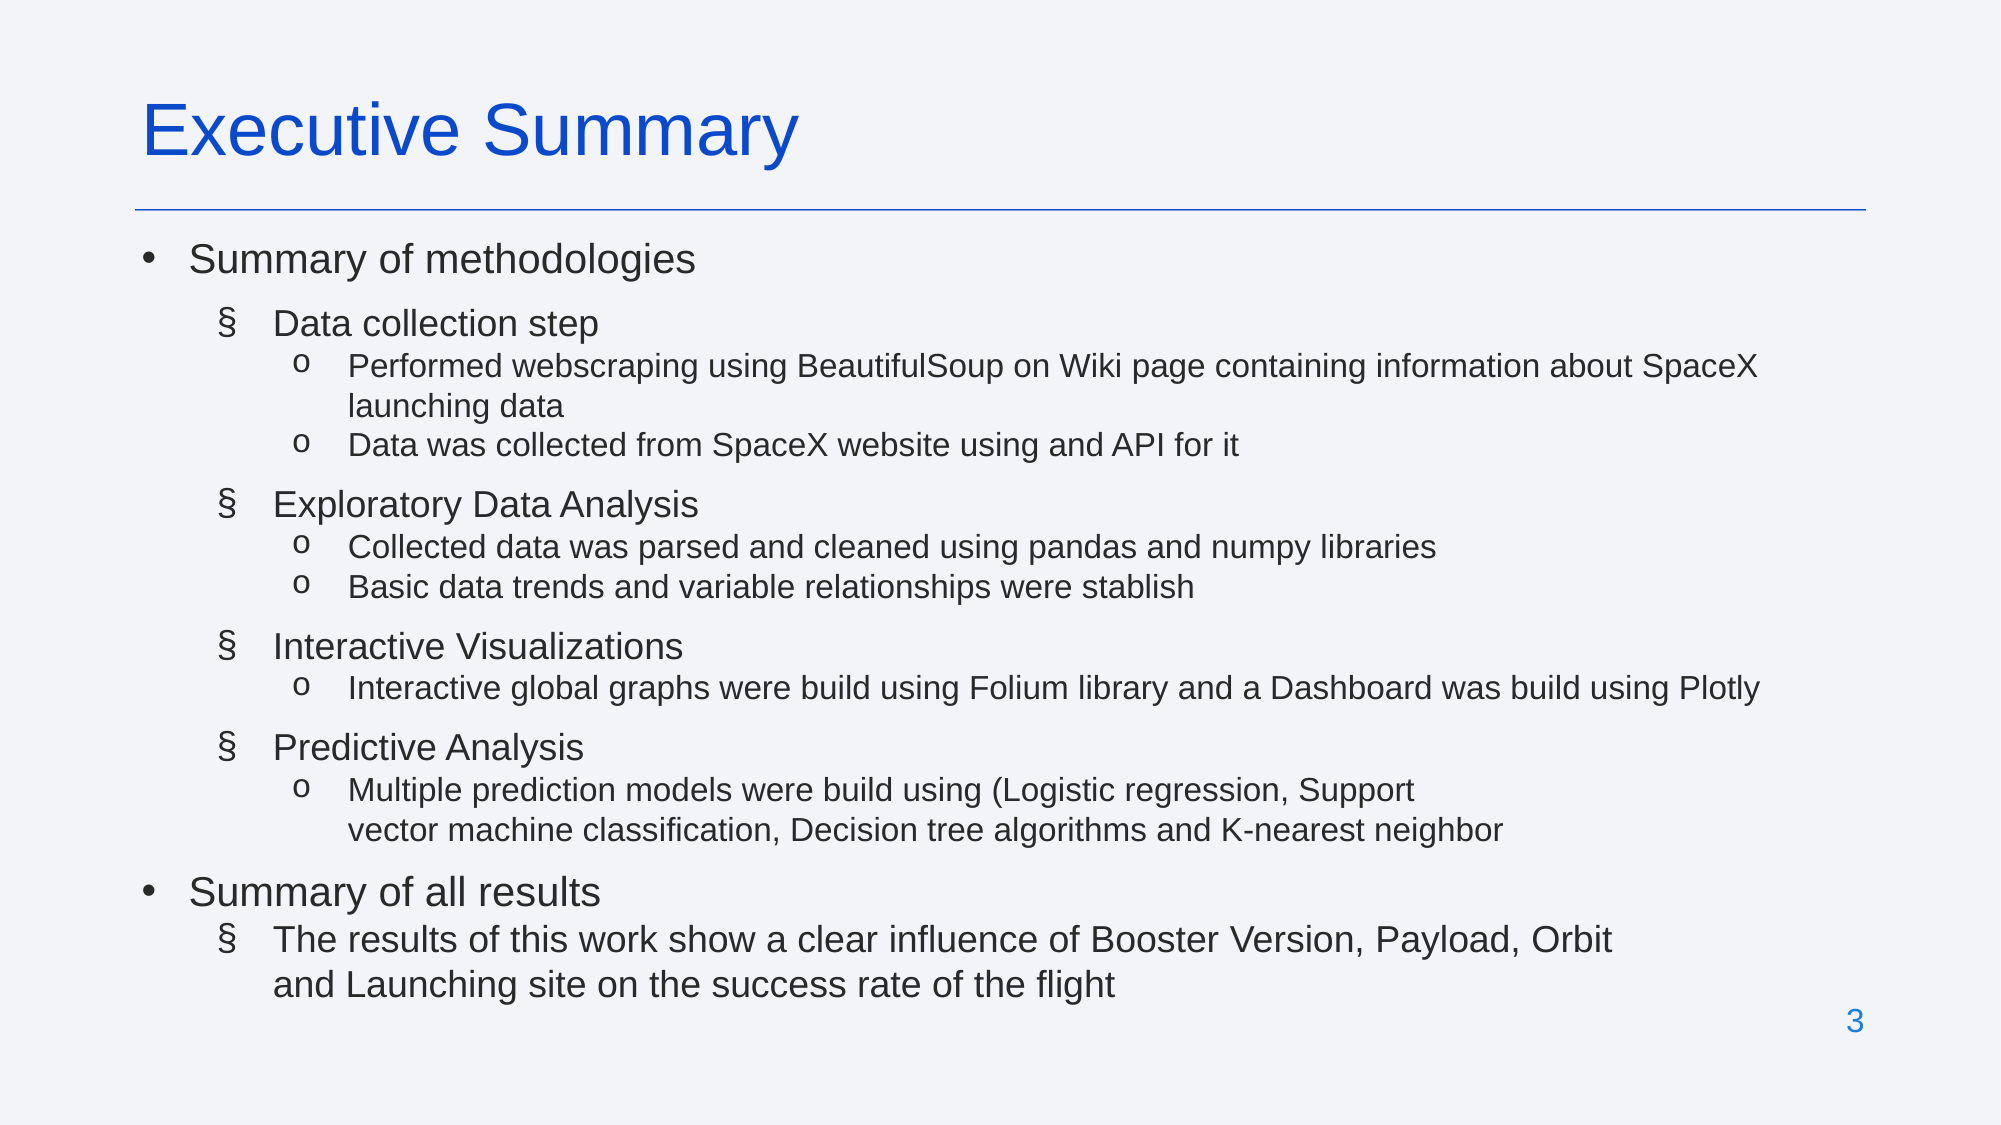

Executive Summary
Summary of methodologies
Data collection step
Performed webscraping using BeautifulSoup on Wiki page containing information about SpaceX launching data
Data was collected from SpaceX website using and API for it
Exploratory Data Analysis
Collected data was parsed and cleaned using pandas and numpy libraries
Basic data trends and variable relationships were stablish
Interactive Visualizations
Interactive global graphs were build using Folium library and a Dashboard was build using Plotly
Predictive Analysis
Multiple prediction models were build using (Logistic regression, Support vector machine classification, Decision tree algorithms and K-nearest neighbor
Summary of all results
The results of this work show a clear influence of Booster Version, Payload, Orbit and Launching site on the success rate of the flight

3